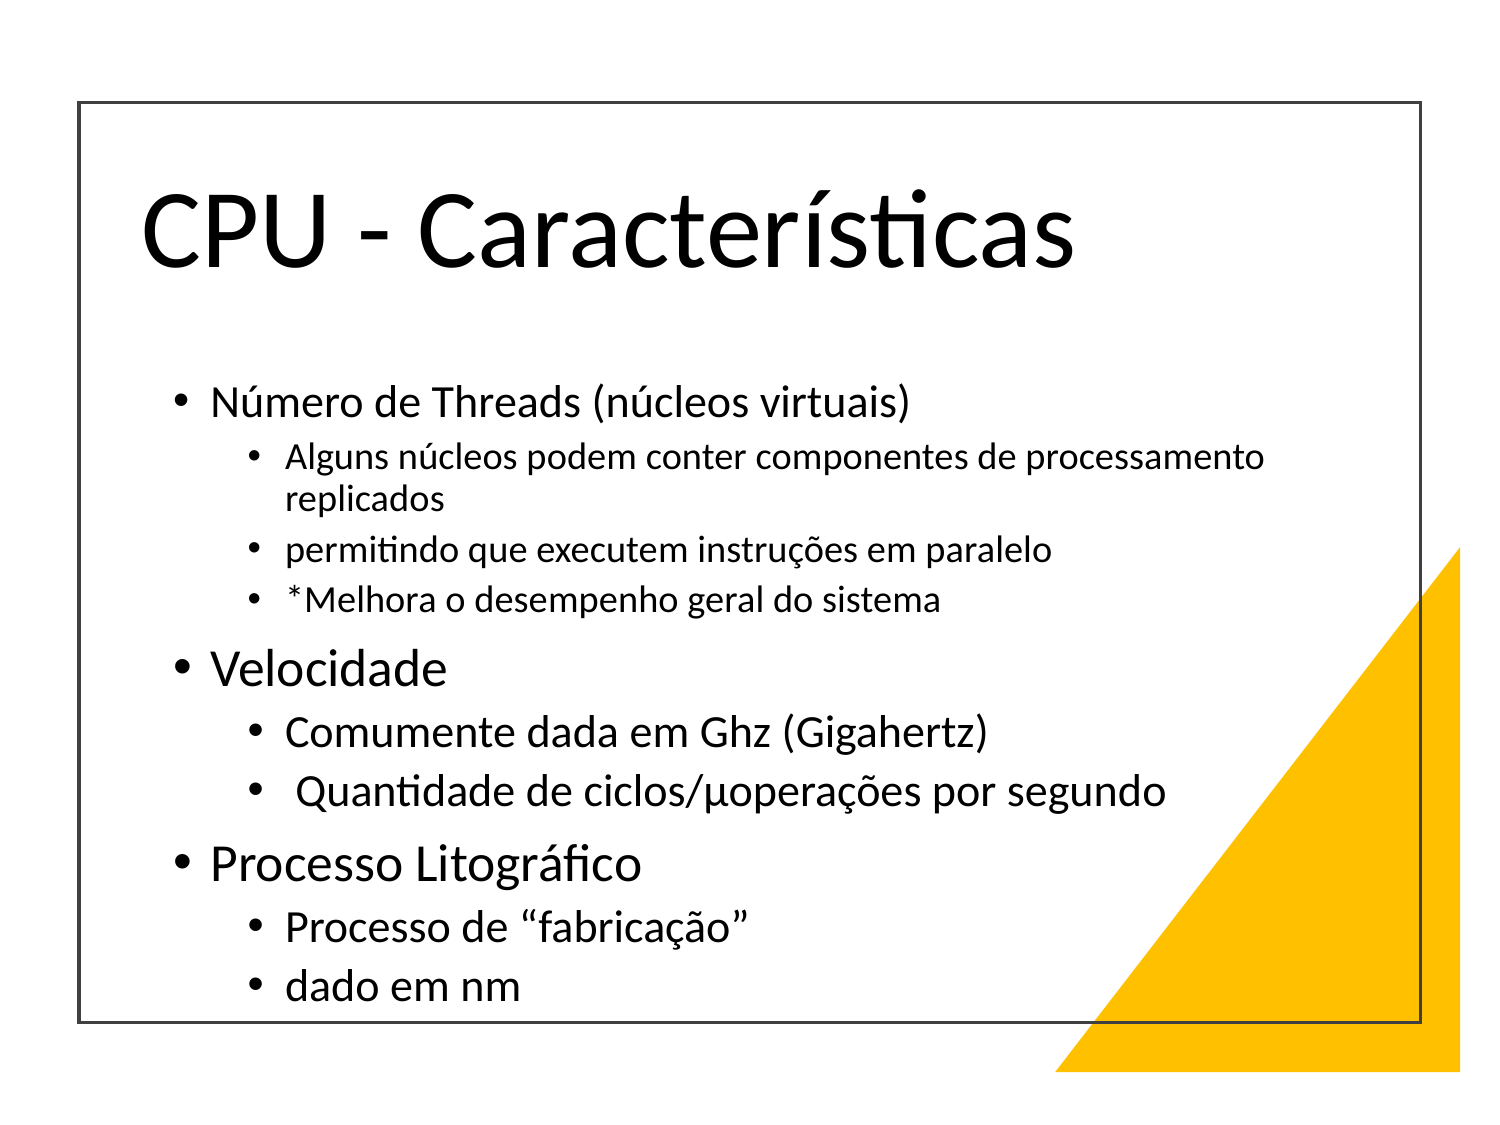

# CPU - Características

Número de Threads (núcleos virtuais)
Alguns núcleos podem conter componentes de processamento replicados
permitindo que executem instruções em paralelo
*Melhora o desempenho geral do sistema
Velocidade
Comumente dada em Ghz (Gigahertz)
 Quantidade de ciclos/μoperações por segundo
Processo Litográfico
Processo de “fabricação”
dado em nm